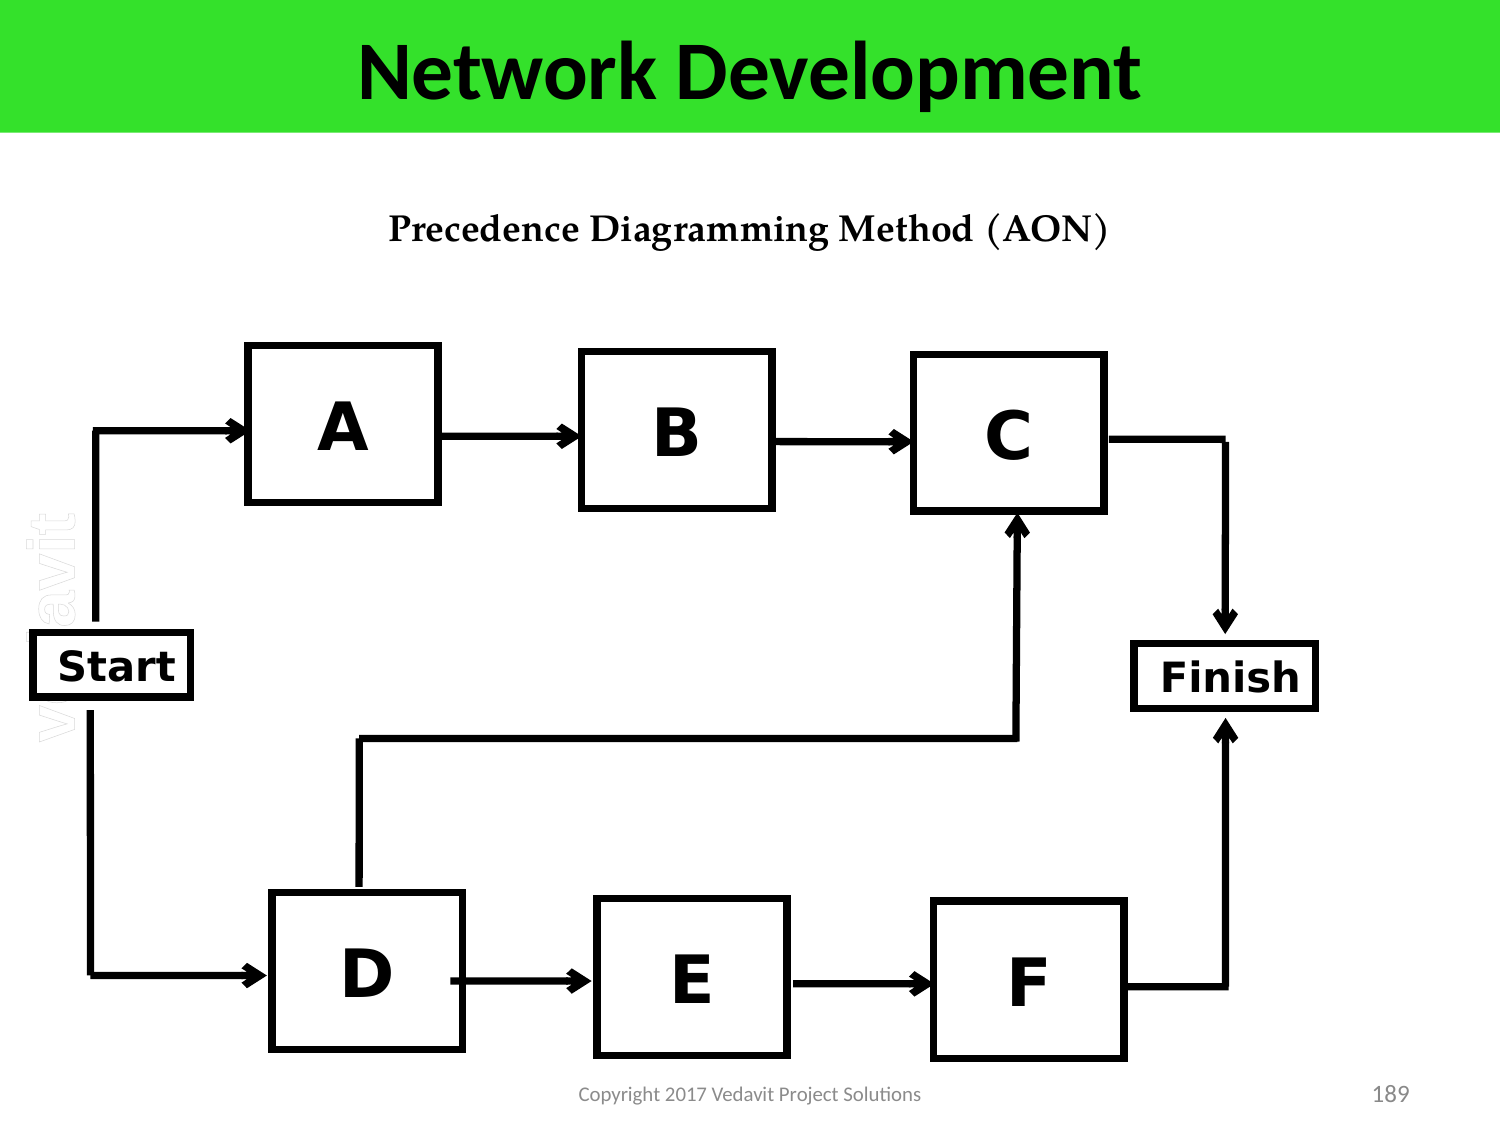

# Network Development
Precedence Diagramming Method (AON)
A
B
C

Start
Finish

D
E
F

Copyright 2017 Vedavit Project Solutions
189